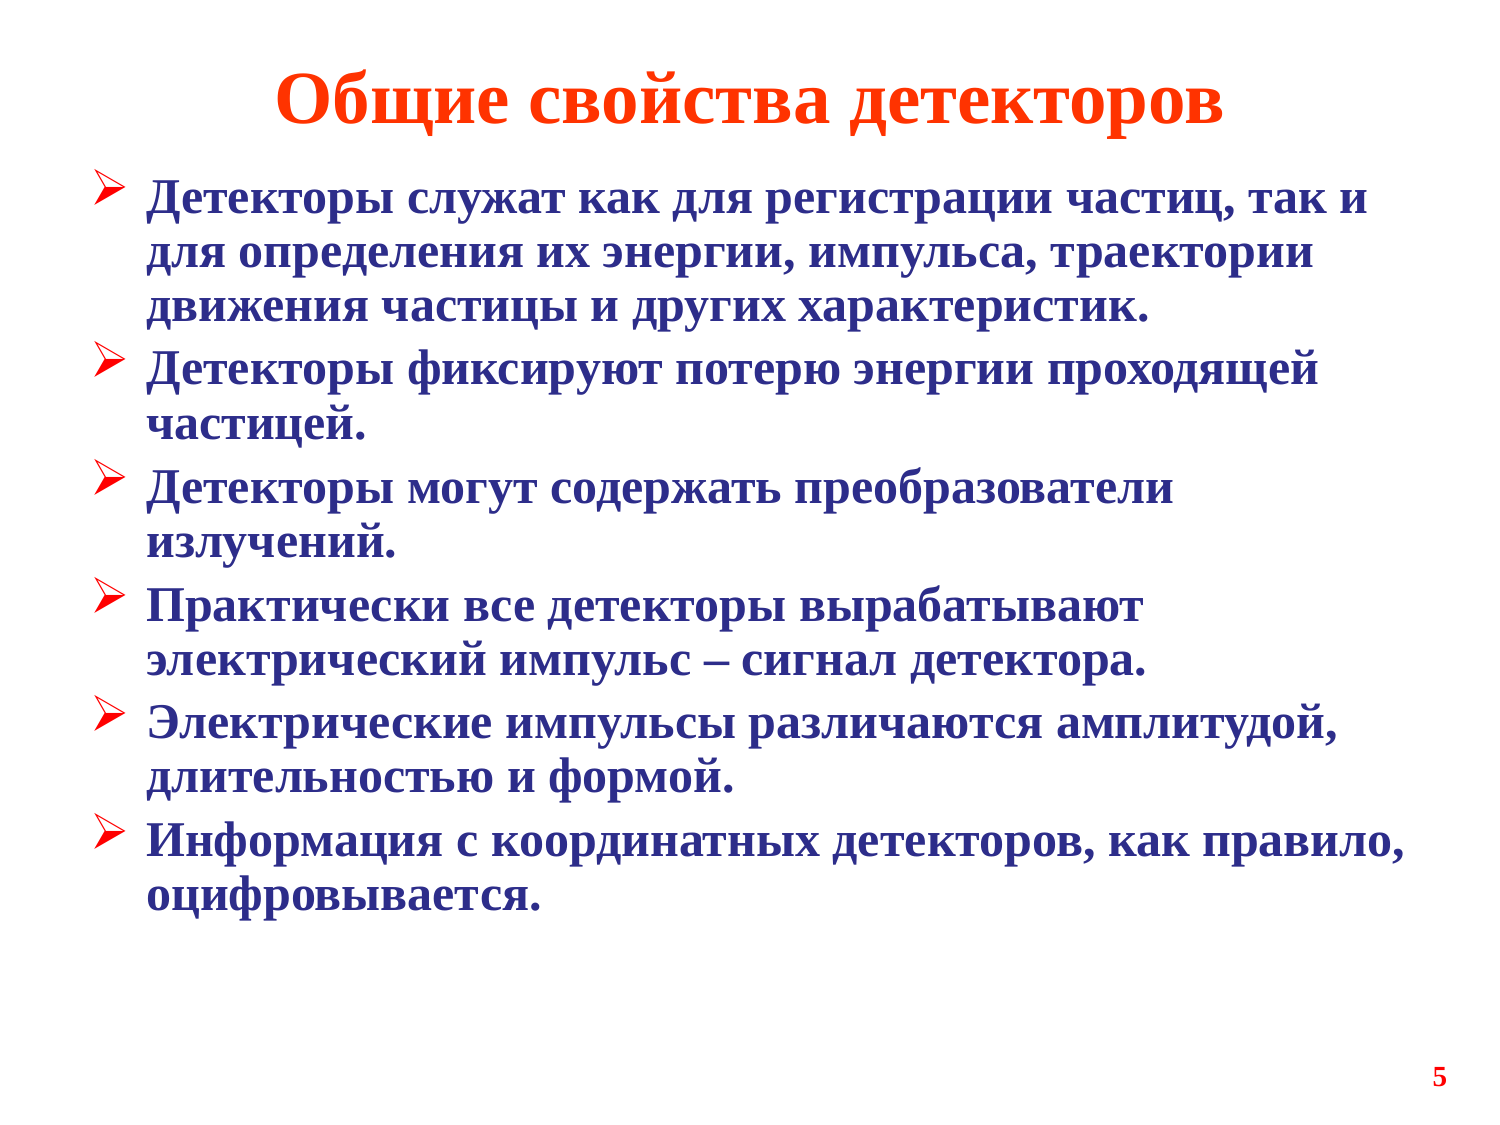

# Общие свойства детекторов
Детекторы служат как для регистрации частиц, так и для определения их энергии, импульса, траектории движения частицы и других характеристик.
Детекторы фиксируют потерю энергии проходящей частицей.
Детекторы могут содержать преобразователи излучений.
Практически все детекторы вырабатывают  электрический импульс – сигнал детектора.
Электрические импульсы различаются амплитудой, длительностью и формой.
Информация с координатных детекторов, как правило, оцифровывается.
5